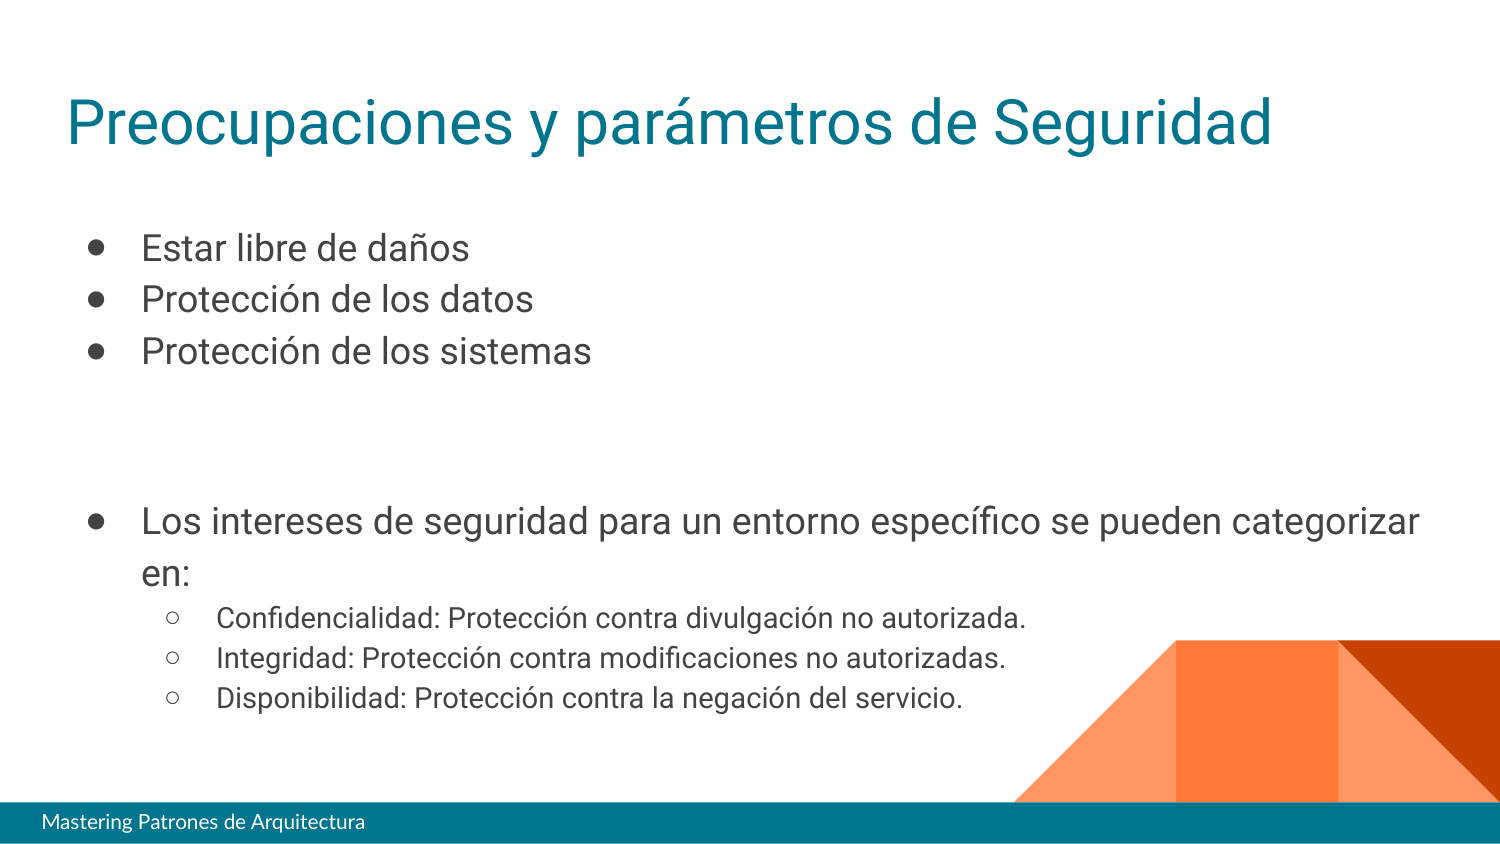

# Preocupaciones y parámetros de Seguridad

Estar libre de daños
Protección de los datos
Protección de los sistemas

Los intereses de seguridad para un entorno específico se pueden categorizar en:
Confidencialidad: Protección contra divulgación no autorizada.
Integridad: Protección contra modificaciones no autorizadas.
Disponibilidad: Protección contra la negación del servicio.